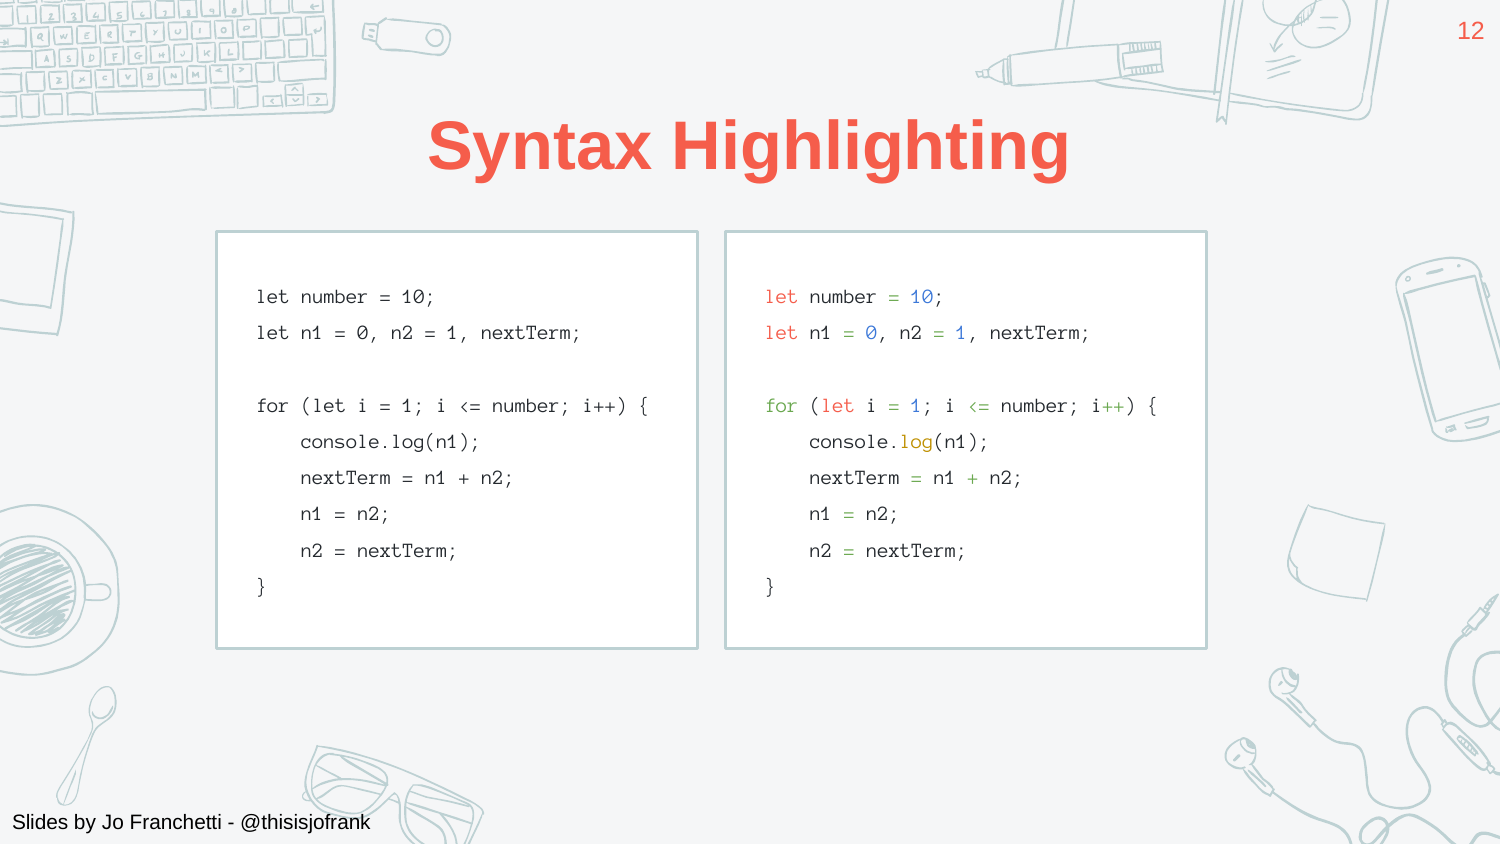

12
# Syntax Highlighting

let number = 10;
let n1 = 0, n2 = 1, nextTerm;

for (let i = 1; i <= number; i++) {
    console.log(n1);
    nextTerm = n1 + n2;
    n1 = n2;
    n2 = nextTerm;
}

let number = 10;
let n1 = 0, n2 = 1, nextTerm;

for (let i = 1; i <= number; i++) {
    console.log(n1);
    nextTerm = n1 + n2;
    n1 = n2;
    n2 = nextTerm;
}